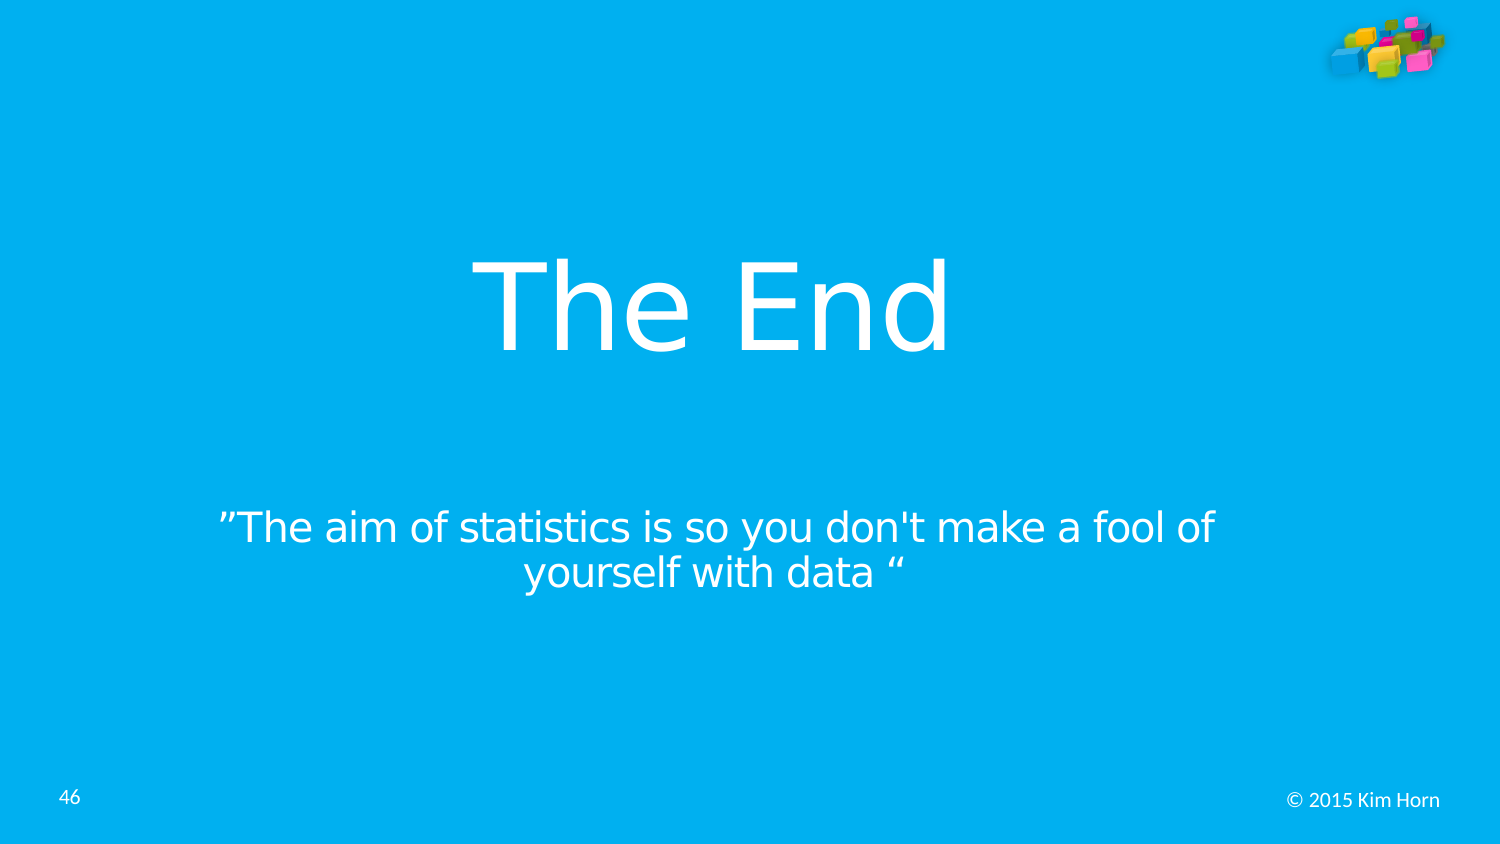

# The End ”The aim of statistics is so you don't make a fool of yourself with data “